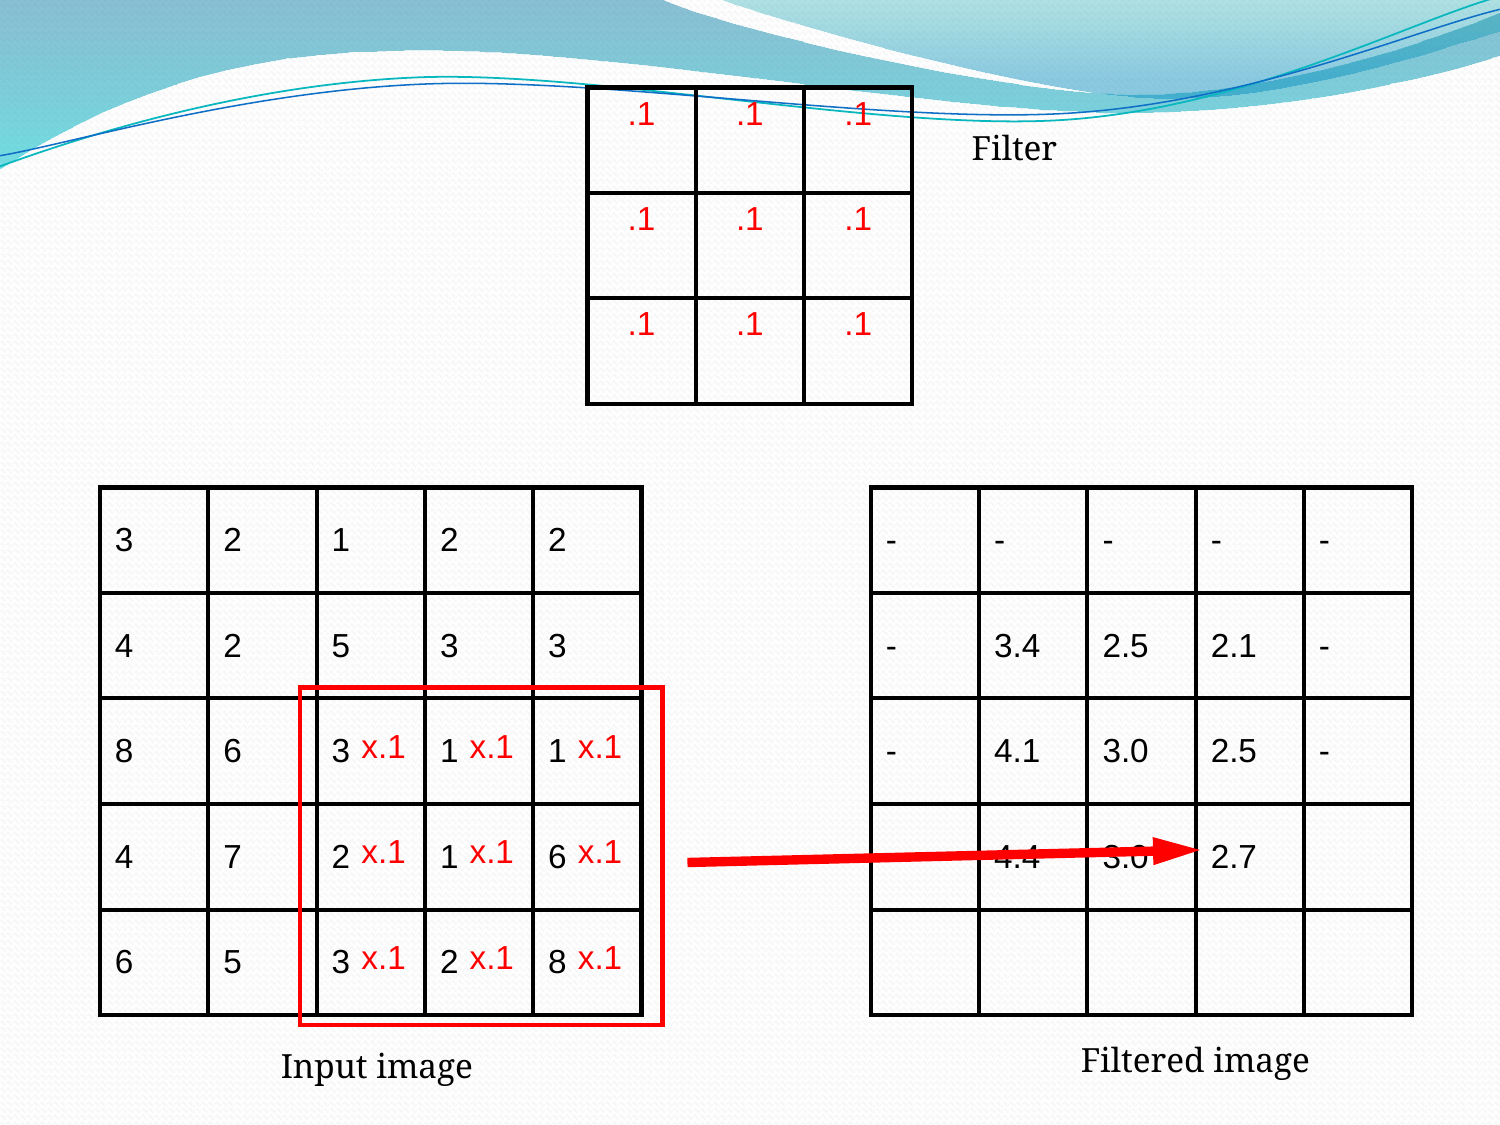

| .1 | .1 | .1 |
| --- | --- | --- |
| .1 | .1 | .1 |
| .1 | .1 | .1 |
Filter
| 3 | 2 | 1 | 2 | 2 |
| --- | --- | --- | --- | --- |
| 4 | 2 | 5 | 3 | 3 |
| 8 | 6 | 3 | 1 | 1 |
| 4 | 7 | 2 | 1 | 6 |
| 6 | 5 | 3 | 2 | 8 |
| - | - | - | - | - |
| --- | --- | --- | --- | --- |
| - | 3.4 | 2.5 | 2.1 | - |
| - | 4.1 | 3.0 | 2.5 | - |
| - | 4.4 | 3.0 | 2.7 |  |
|  |  |  |  |  |

| x.1 | x.1 | x.1 |
| --- | --- | --- |
| x.1 | x.1 | x.1 |
| x.1 | x.1 | x.1 |

Filtered image
Input image